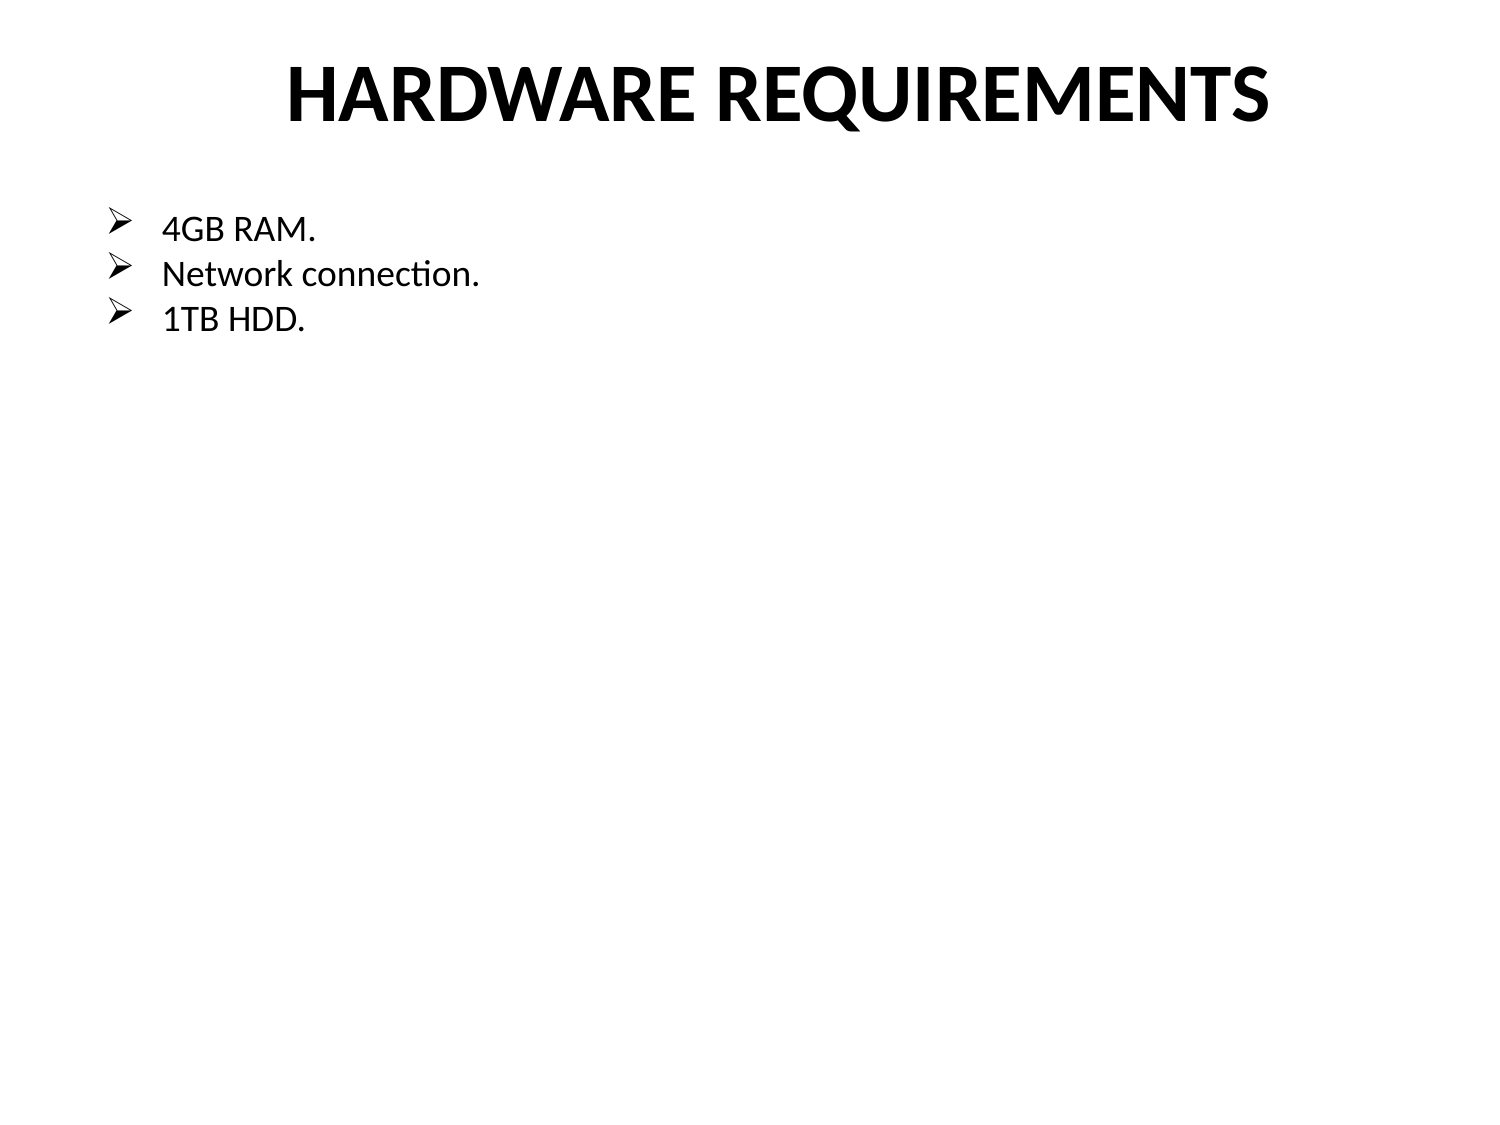

HARDWARE REQUIREMENTS
4GB RAM.
Network connection.
1TB HDD.